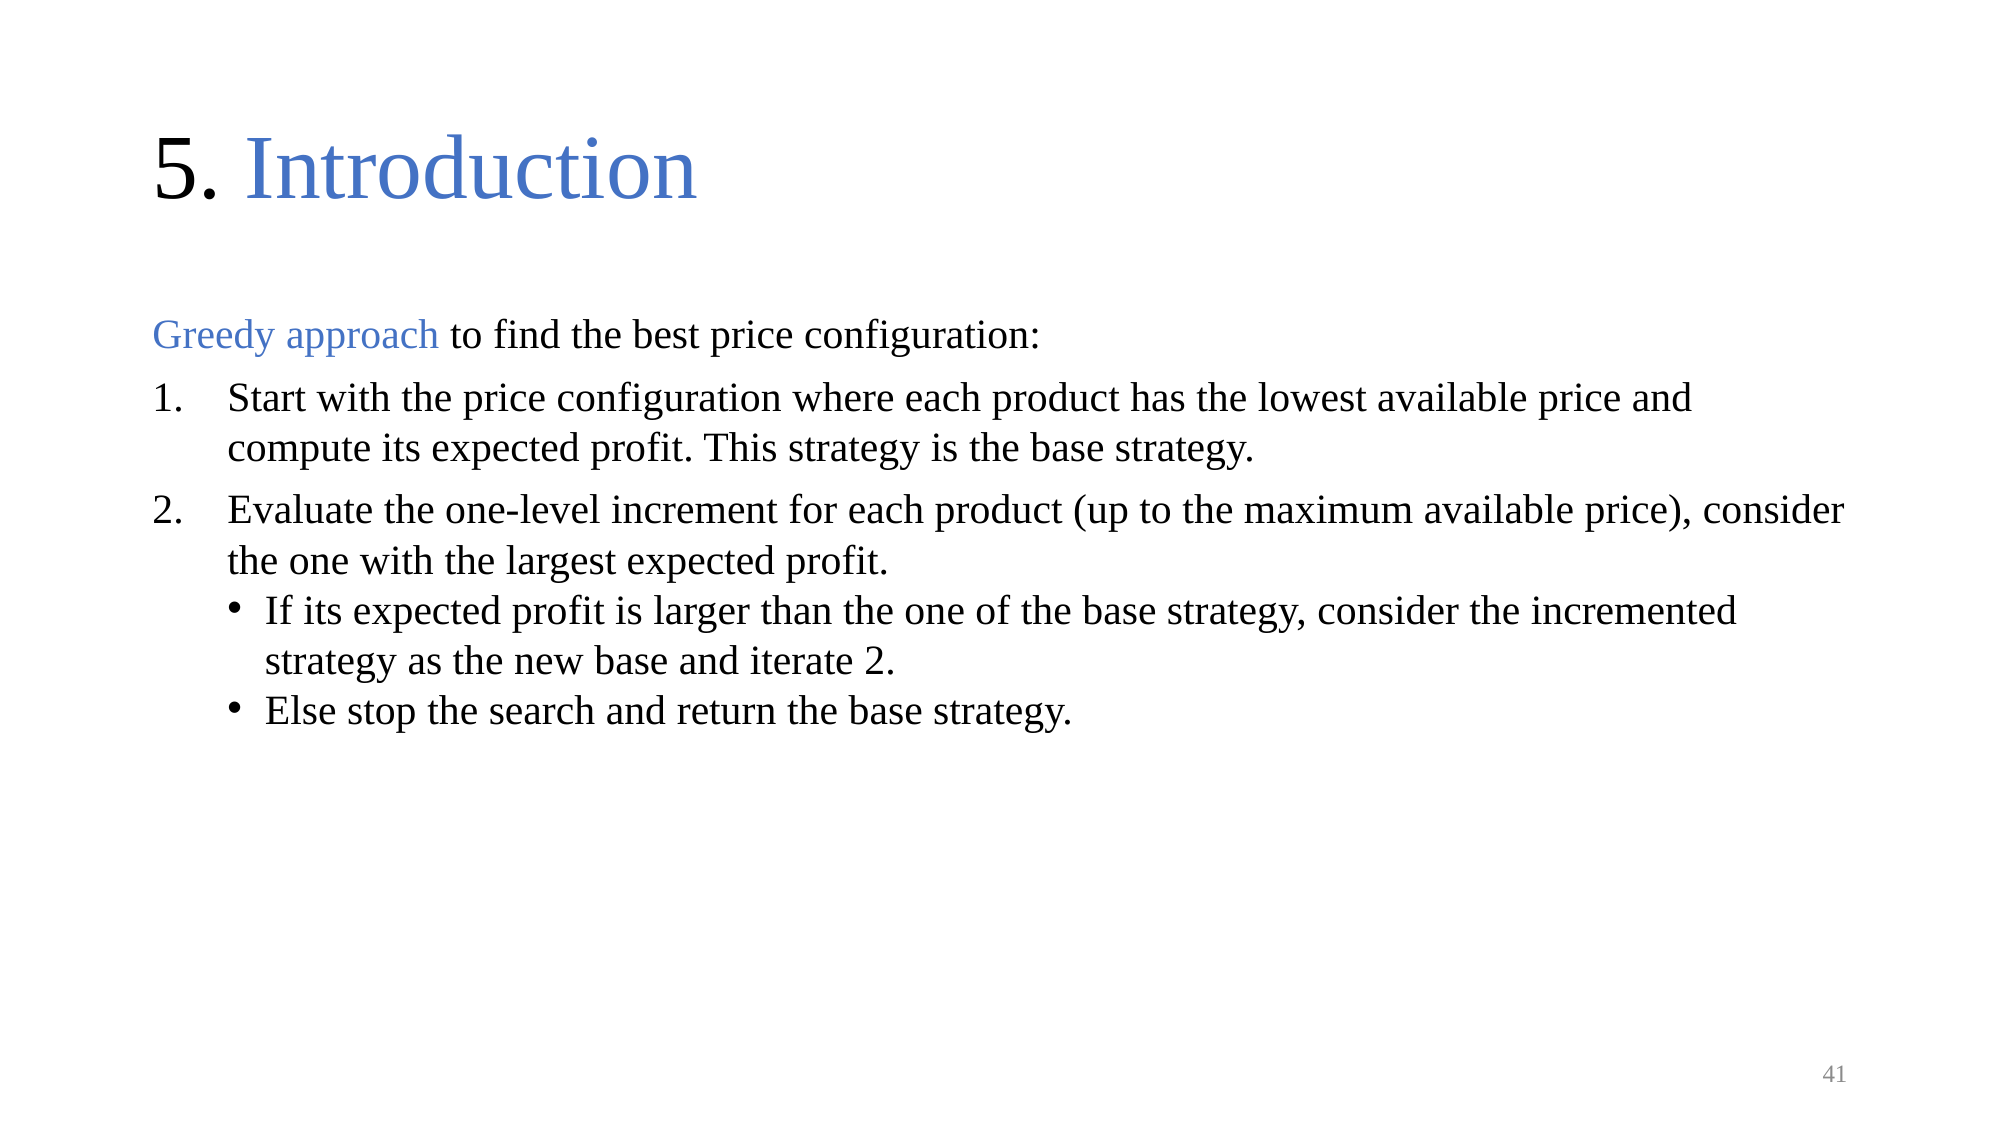

# 5. Introduction
Greedy approach to find the best price configuration:
Start with the price configuration where each product has the lowest available price and compute its expected profit. This strategy is the base strategy.
Evaluate the one-level increment for each product (up to the maximum available price), consider the one with the largest expected profit.
If its expected profit is larger than the one of the base strategy, consider the incremented strategy as the new base and iterate 2.
Else stop the search and return the base strategy.

41